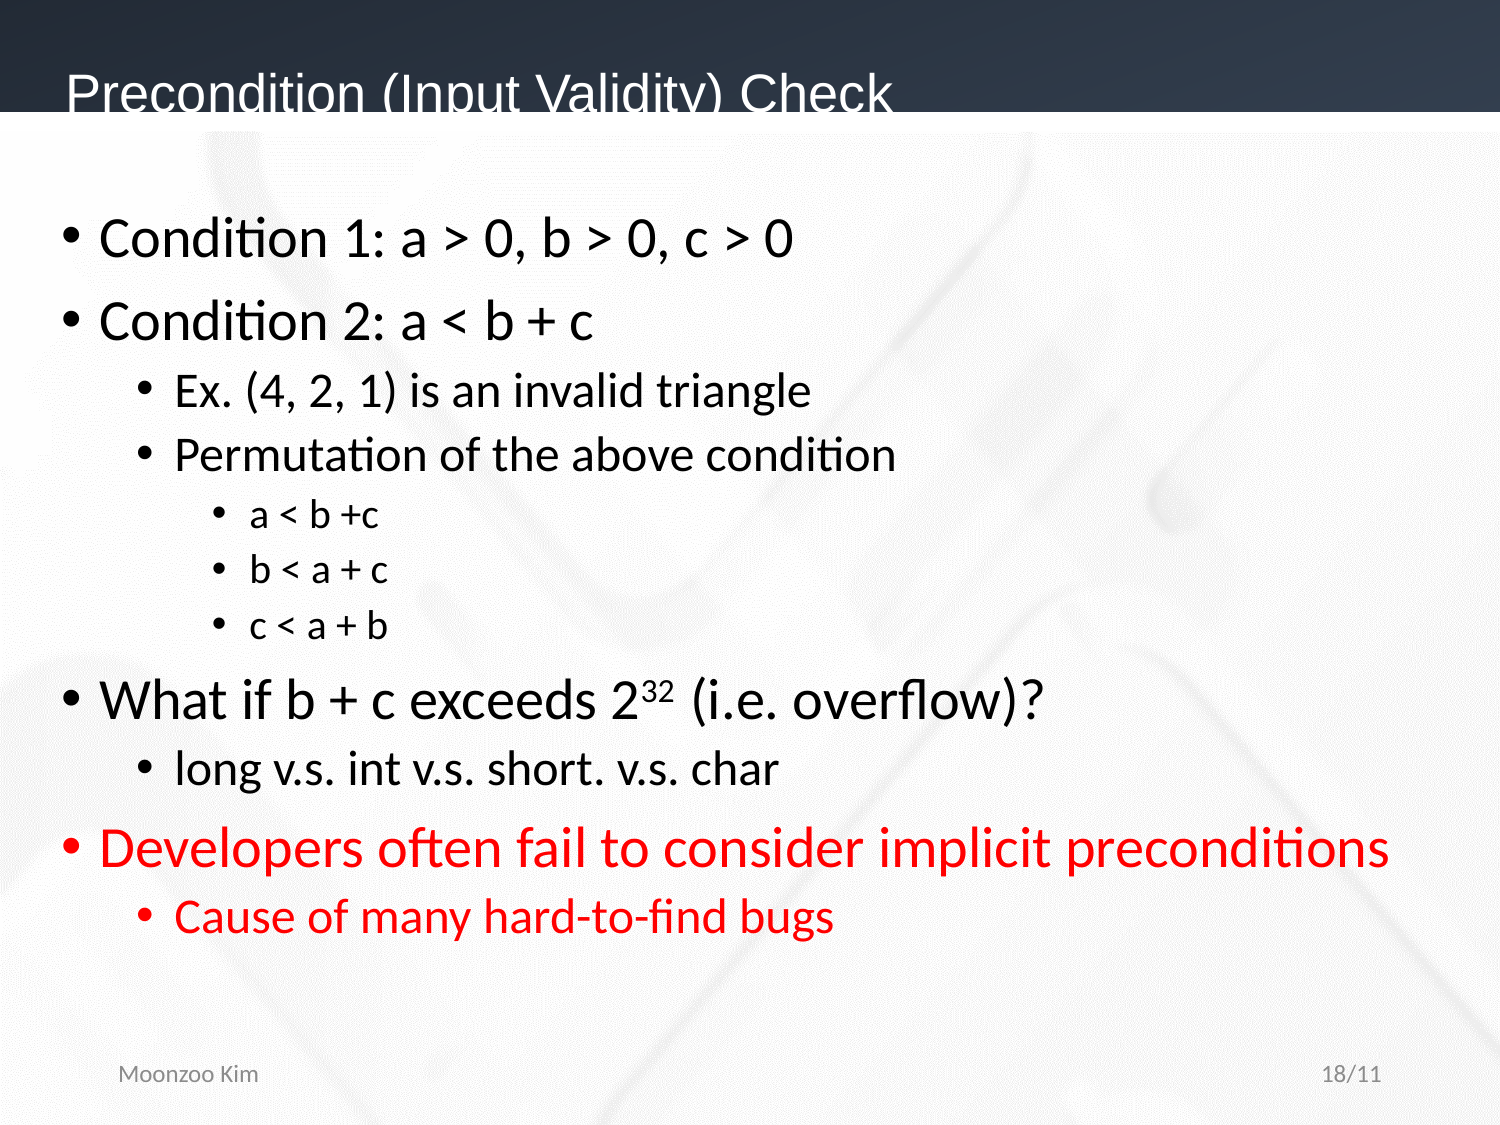

# Precondition (Input Validity) Check
Condition 1: a > 0, b > 0, c > 0
Condition 2: a < b + c
Ex. (4, 2, 1) is an invalid triangle
Permutation of the above condition
a < b +c
b < a + c
c < a + b
What if b + c exceeds 232  (i.e. overflow)?
long v.s. int v.s. short. v.s. char
Developers often fail to consider implicit preconditions
Cause of many hard-to-find bugs
Moonzoo Kim
18/11